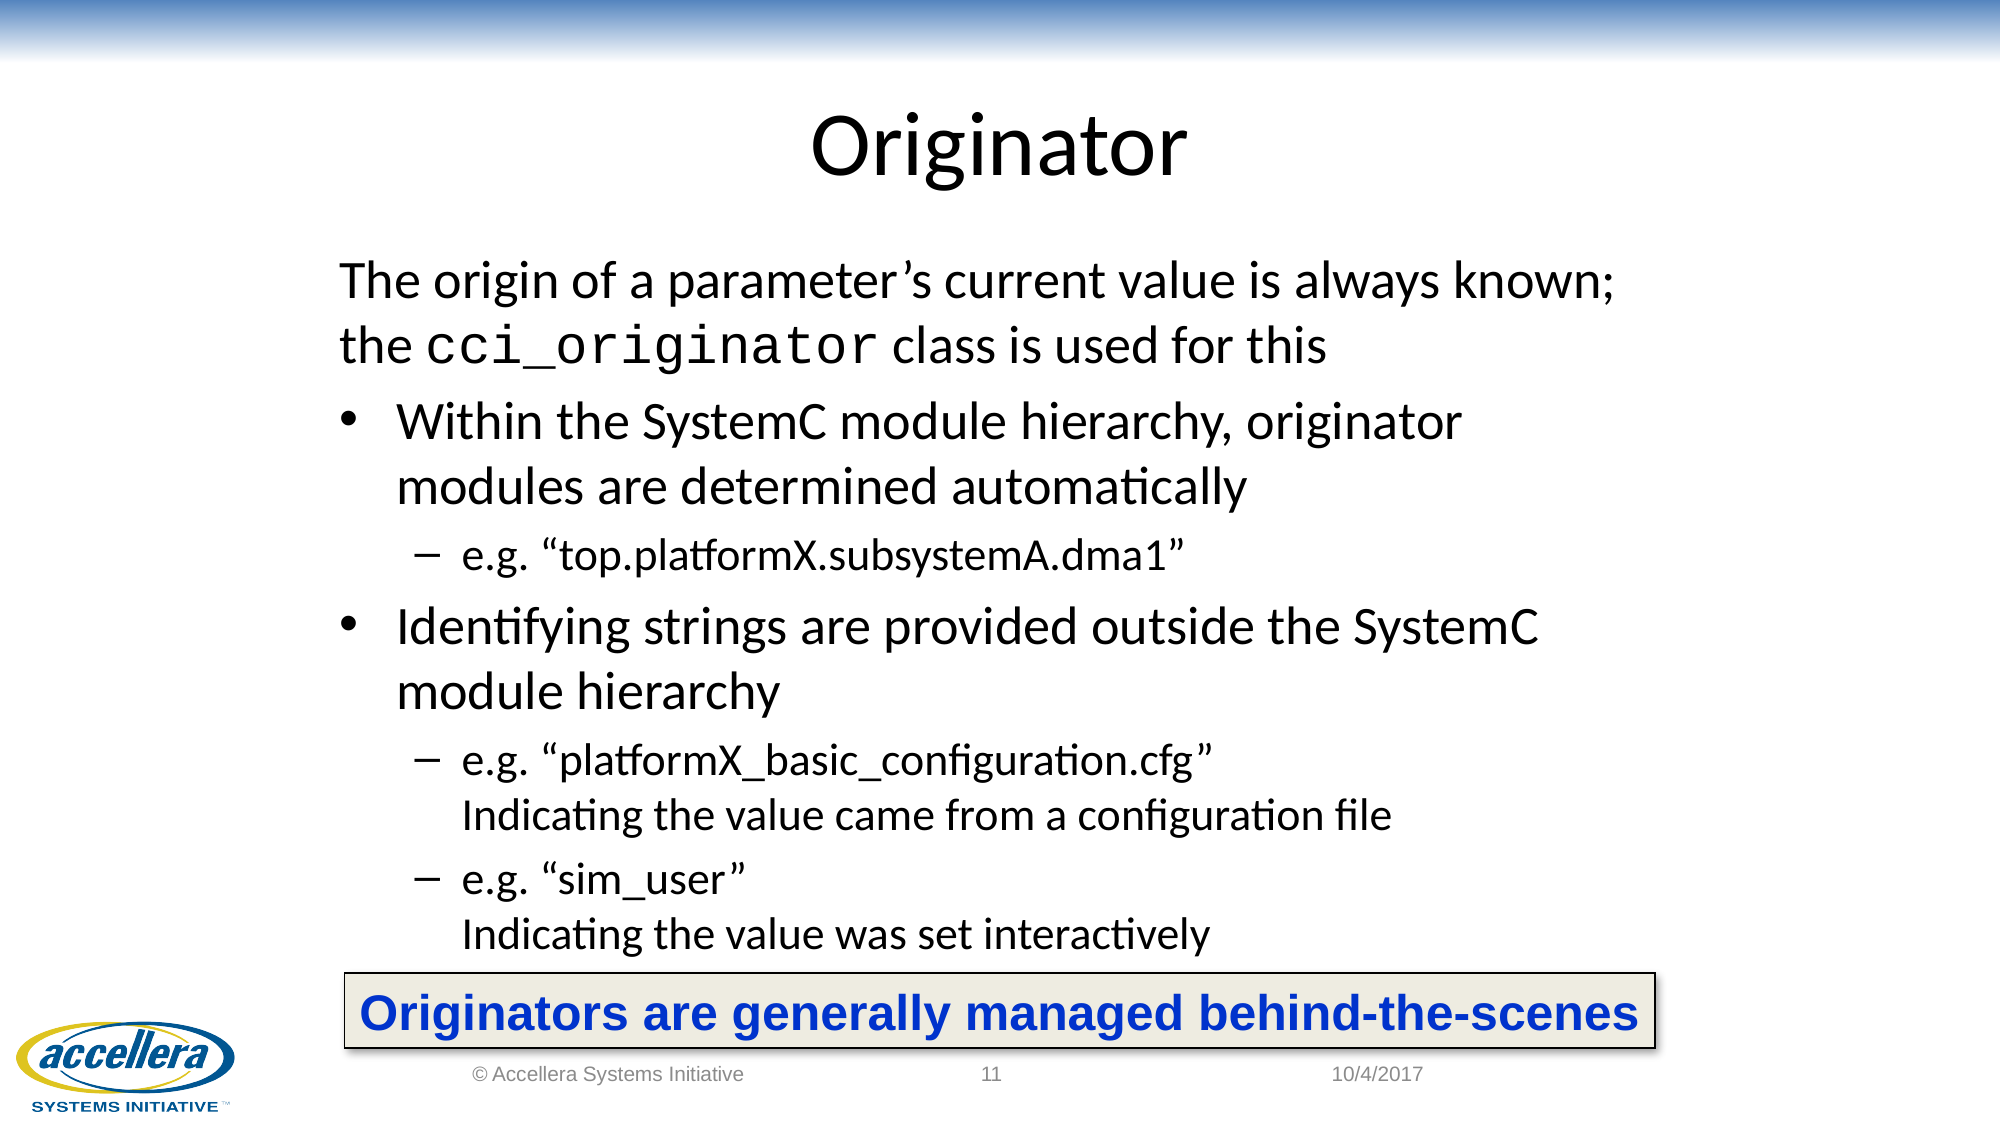

# Originator
The origin of a parameter’s current value is always known; the cci_originator class is used for this
Within the SystemC module hierarchy, originator modules are determined automatically
e.g. “top.platformX.subsystemA.dma1”
Identifying strings are provided outside the SystemC module hierarchy
e.g. “platformX_basic_configuration.cfg”
Indicating the value came from a configuration file
e.g. “sim_user”
Indicating the value was set interactively
Originators are generally managed behind-the-scenes
© Accellera Systems Initiative
11
10/4/2017